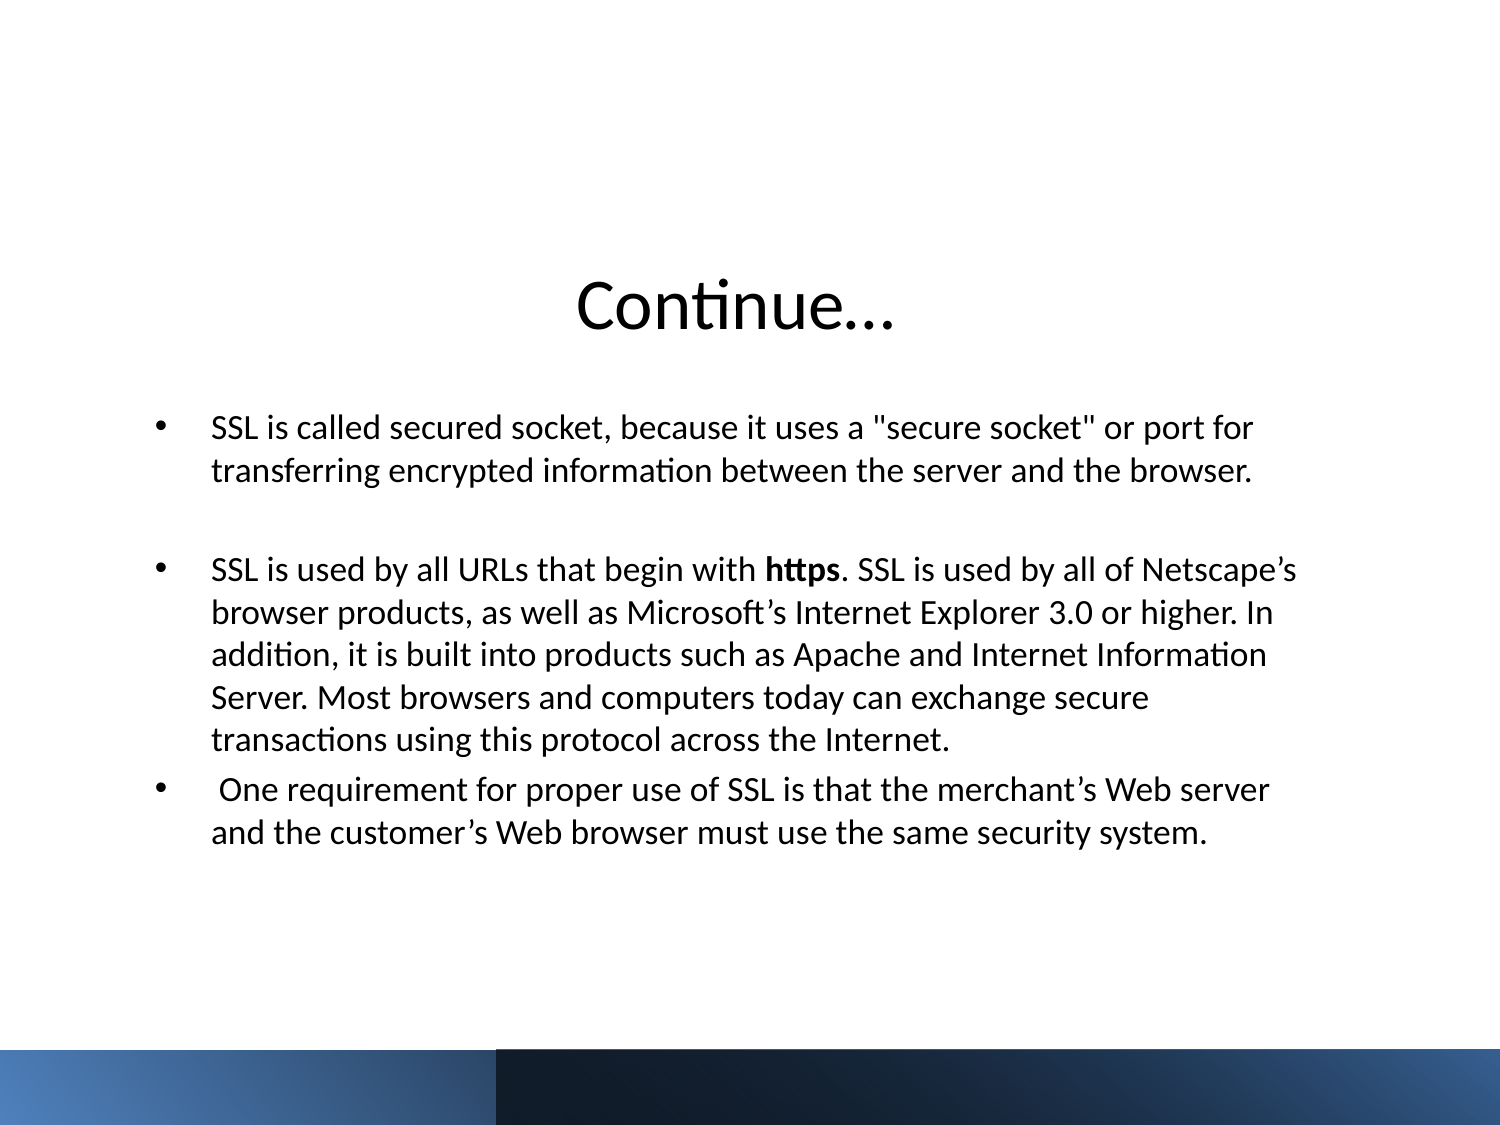

# Continue…
SSL is called secured socket, because it uses a "secure socket" or port for transferring encrypted information between the server and the browser.

SSL is used by all URLs that begin with https. SSL is used by all of Netscape’s browser products, as well as Microsoft’s Internet Explorer 3.0 or higher. In addition, it is built into products such as Apache and Internet Information Server. Most browsers and computers today can exchange secure transactions using this protocol across the Internet.
 One requirement for proper use of SSL is that the merchant’s Web server and the customer’s Web browser must use the same security system.

35